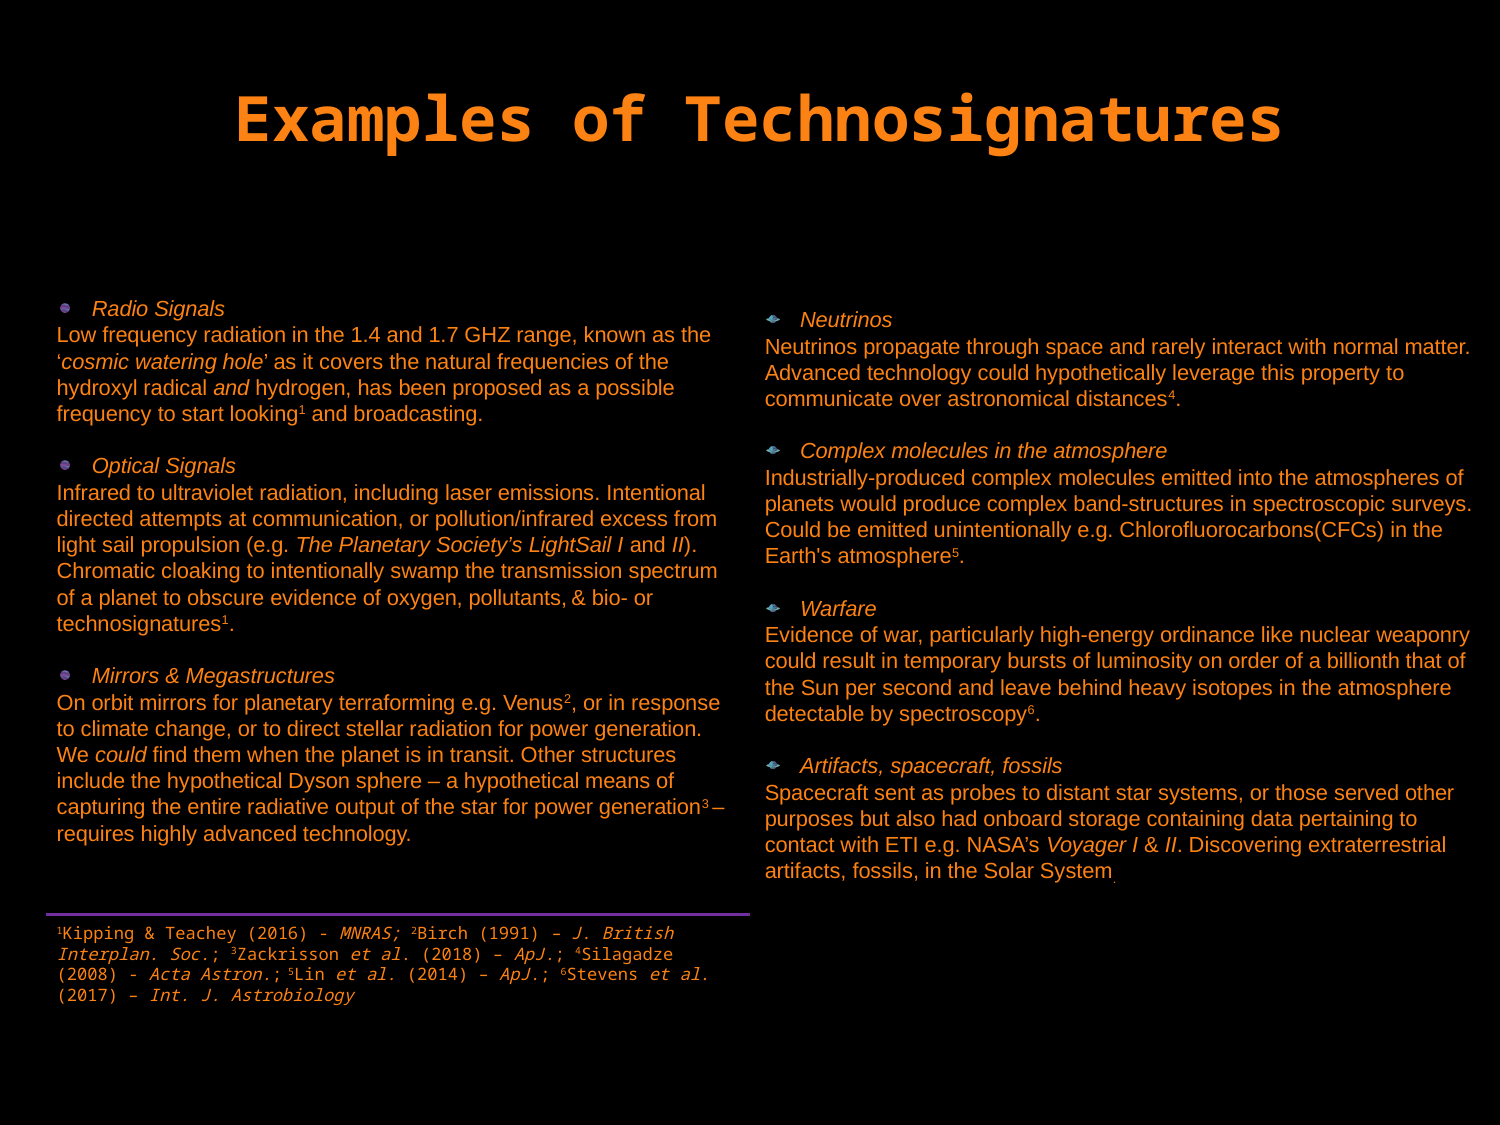

Examples of Technosignatures
Radio Signals
Low frequency radiation in the 1.4 and 1.7 GHZ range, known as the ‘cosmic watering hole’ as it covers the natural frequencies of the hydroxyl radical and hydrogen, has been proposed as a possible frequency to start looking1 and broadcasting.

Optical Signals
Infrared to ultraviolet radiation, including laser emissions. Intentional directed attempts at communication, or pollution/infrared excess from light sail propulsion (e.g. The Planetary Society’s LightSail I and II). Chromatic cloaking to intentionally swamp the transmission spectrum of a planet to obscure evidence of oxygen, pollutants, & bio- or technosignatures1.

Mirrors & Megastructures
On orbit mirrors for planetary terraforming e.g. Venus2, or in response to climate change, or to direct stellar radiation for power generation. We could find them when the planet is in transit. Other structures include the hypothetical Dyson sphere – a hypothetical means of capturing the entire radiative output of the star for power generation3 – requires highly advanced technology.

Neutrinos
Neutrinos propagate through space and rarely interact with normal matter. Advanced technology could hypothetically leverage this property to communicate over astronomical distances4.

Complex molecules in the atmosphere
Industrially-produced complex molecules emitted into the atmospheres of planets would produce complex band-structures in spectroscopic surveys. Could be emitted unintentionally e.g. Chlorofluorocarbons(CFCs) in the Earth's atmosphere5.

Warfare
Evidence of war, particularly high-energy ordinance like nuclear weaponry could result in temporary bursts of luminosity on order of a billionth that of the Sun per second and leave behind heavy isotopes in the atmosphere detectable by spectroscopy6.

Artifacts, spacecraft, fossils
Spacecraft sent as probes to distant star systems, or those served other purposes but also had onboard storage containing data pertaining to contact with ETI e.g. NASA’s Voyager I & II. Discovering extraterrestrial artifacts, fossils, in the Solar System.
1Kipping & Teachey (2016) - MNRAS; 2Birch (1991) – J. British Interplan. Soc.; 3Zackrisson et al. (2018) – ApJ.; 4Silagadze (2008) - Acta Astron.; 5Lin et al. (2014) – ApJ.; 6Stevens et al. (2017) – Int. J. Astrobiology